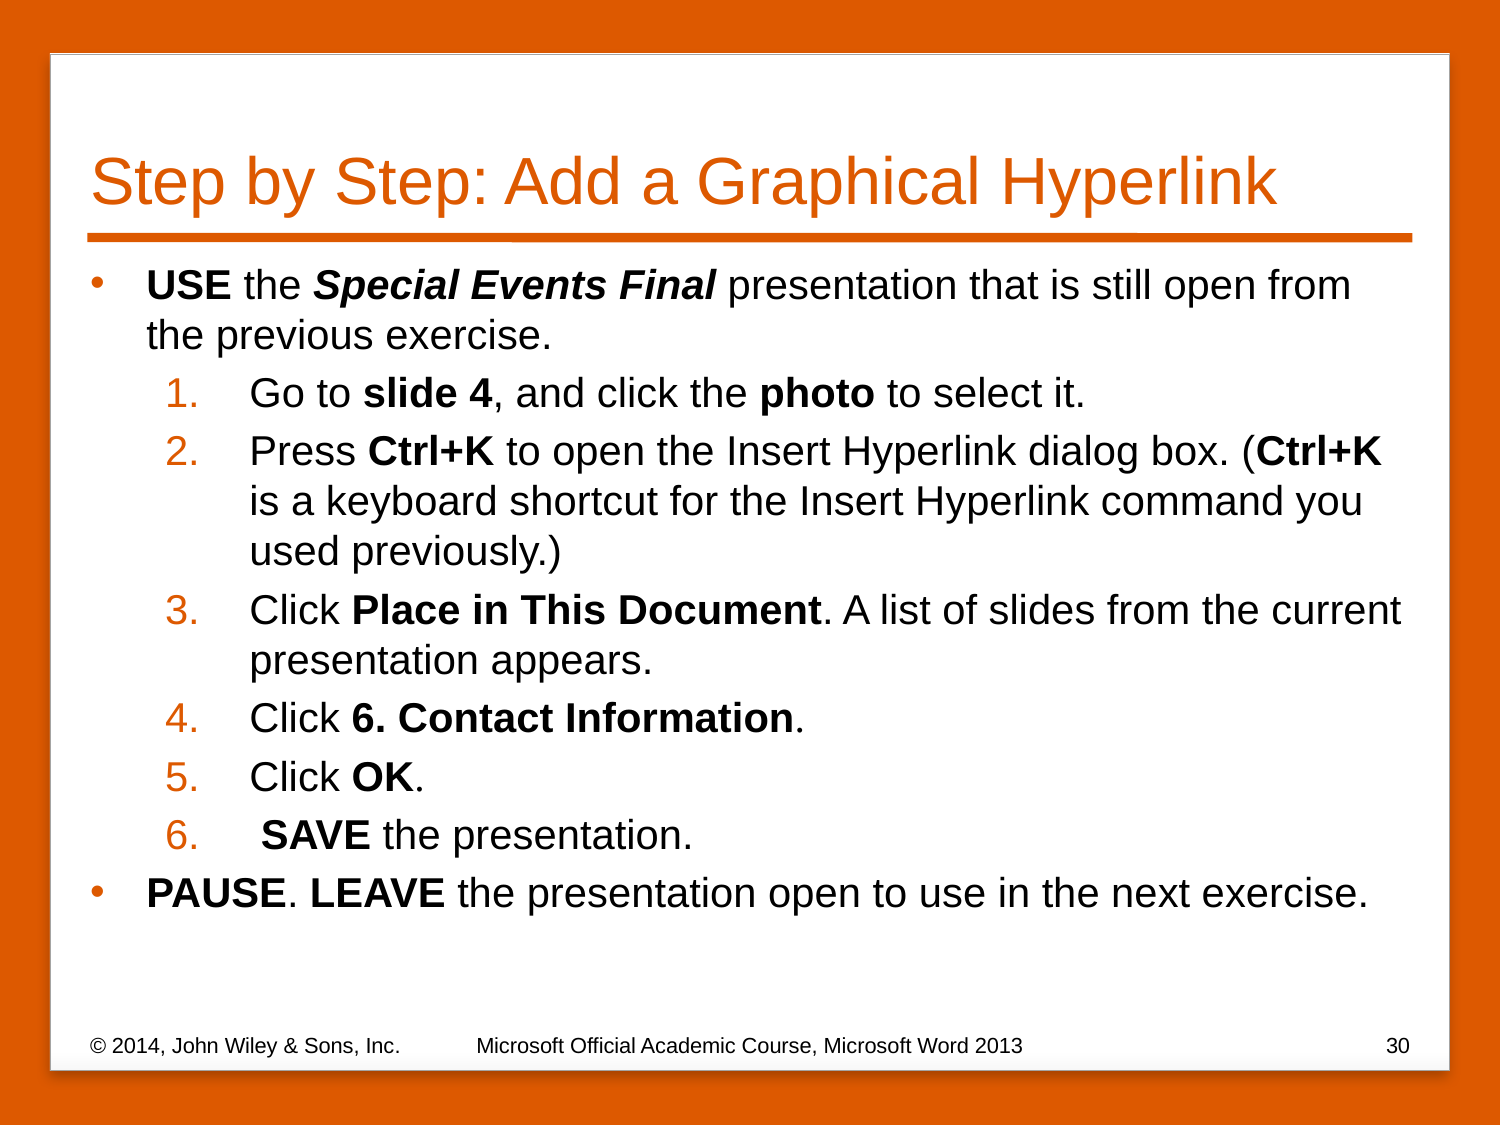

# Step by Step: Add a Graphical Hyperlink
USE the Special Events Final presentation that is still open from the previous exercise.
Go to slide 4, and click the photo to select it.
Press Ctrl+K to open the Insert Hyperlink dialog box. (Ctrl+K is a keyboard shortcut for the Insert Hyperlink command you  used previously.)
Click Place in This Document. A list of slides from the current presentation appears.
Click 6. Contact Information.
Click OK.
 SAVE the presentation.
PAUSE. LEAVE the presentation open to use in the next exercise.

© 2014, John Wiley & Sons, Inc.
Microsoft Official Academic Course, Microsoft Word 2013
30